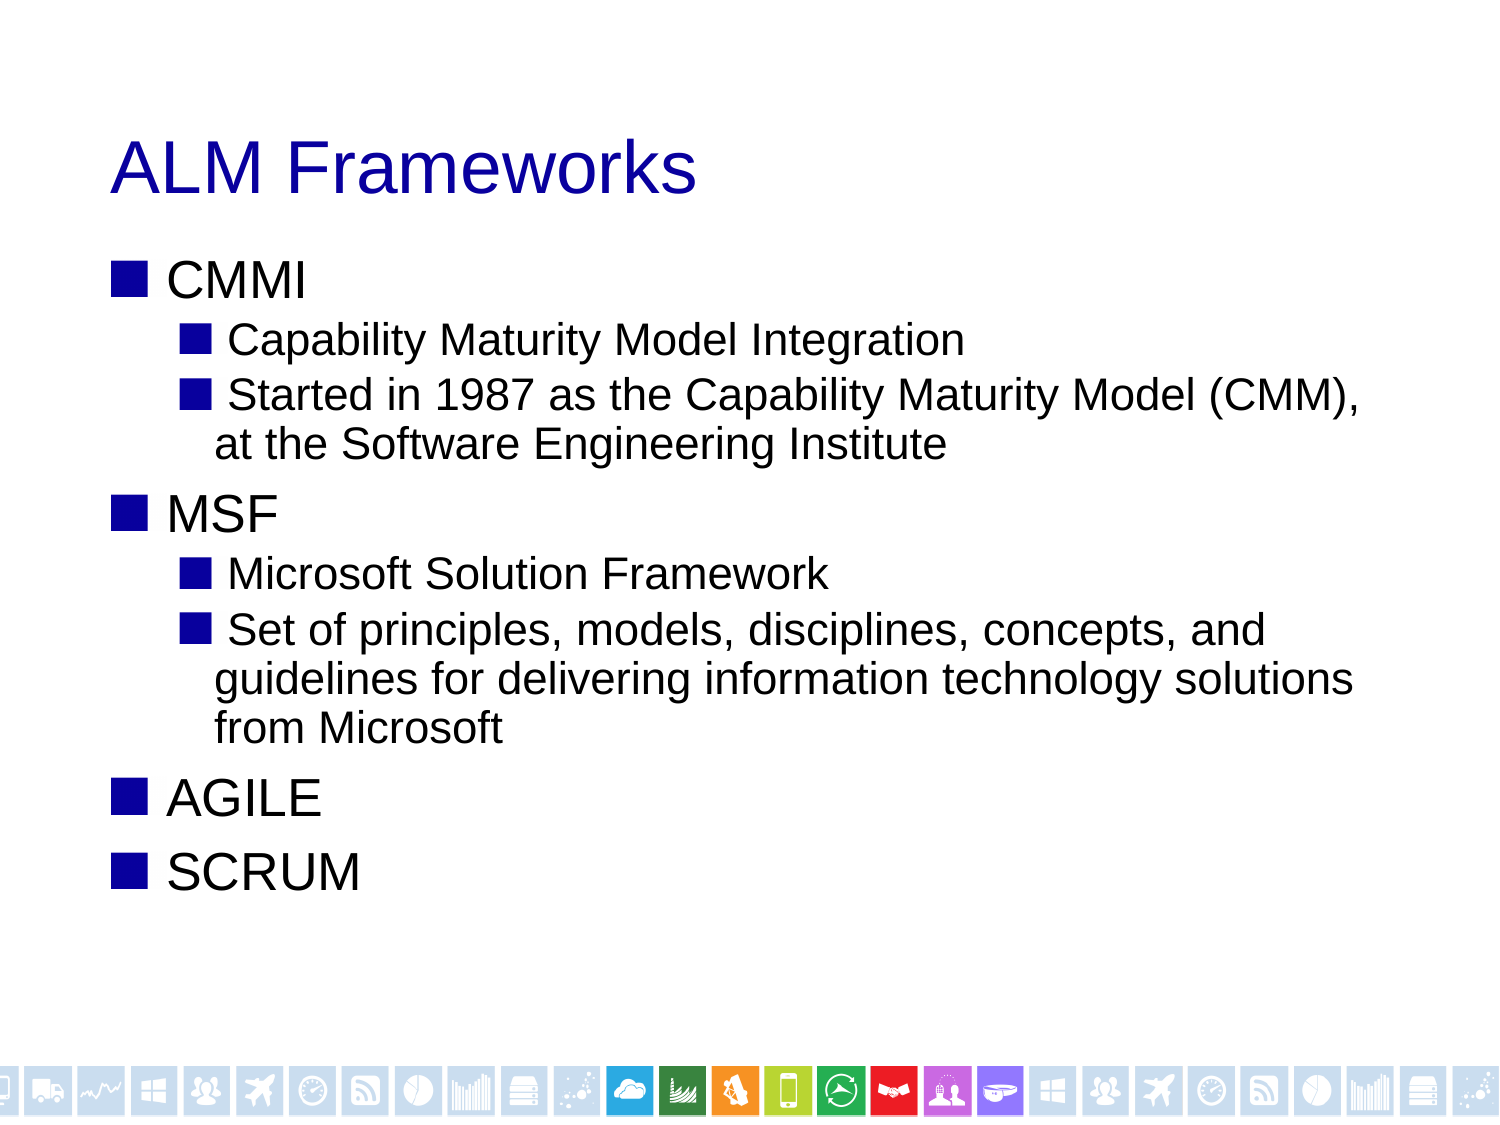

# ALM Frameworks
CMMI
Capability Maturity Model Integration
Started in 1987 as the Capability Maturity Model (CMM), at the Software Engineering Institute
MSF
Microsoft Solution Framework
Set of principles, models, disciplines, concepts, and guidelines for delivering information technology solutions from Microsoft
AGILE
SCRUM